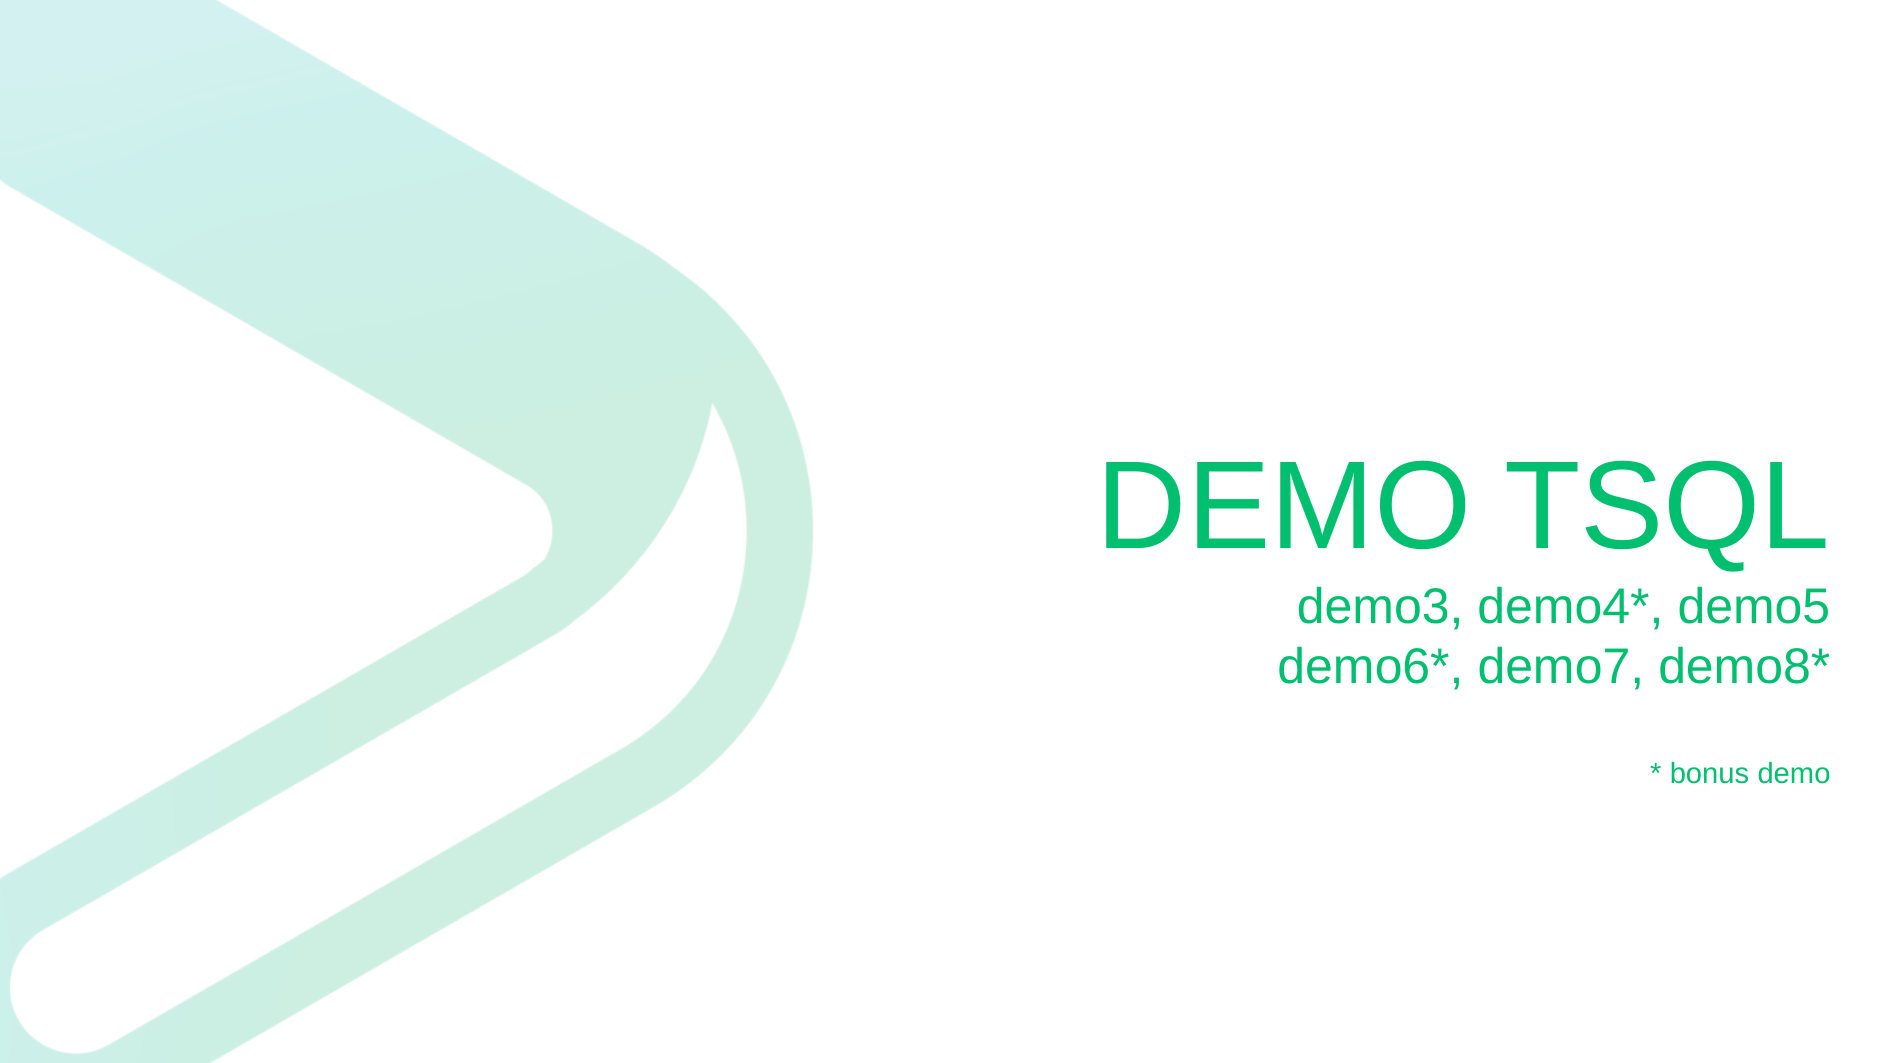

# DEMO TSQL demo3, demo4*, demo5 demo6*, demo7, demo8* * bonus demo